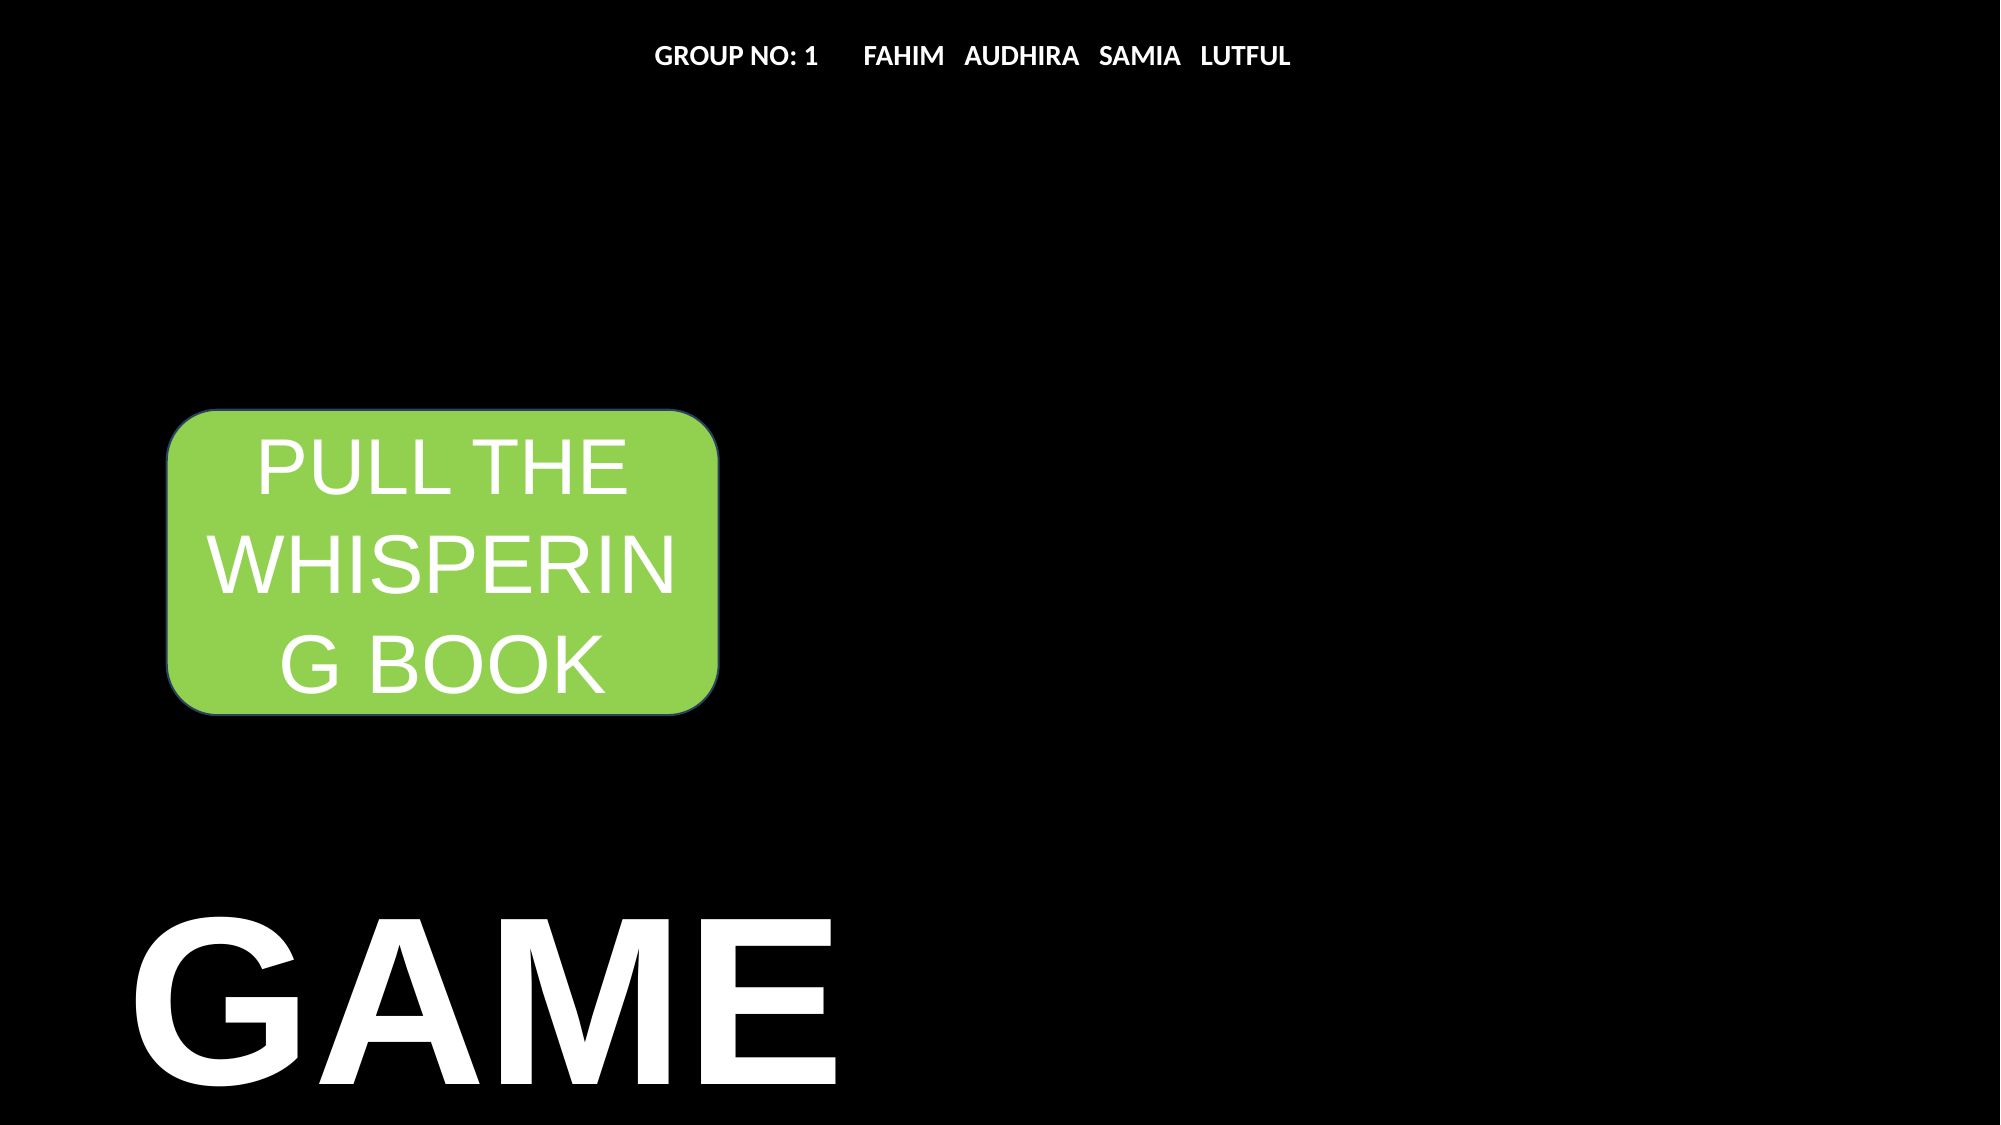

GROUP NO: 1       FAHIM   AUDHIRA   SAMIA   LUTFUL
PULL THE WHISPERING BOOK
GAME FLOW